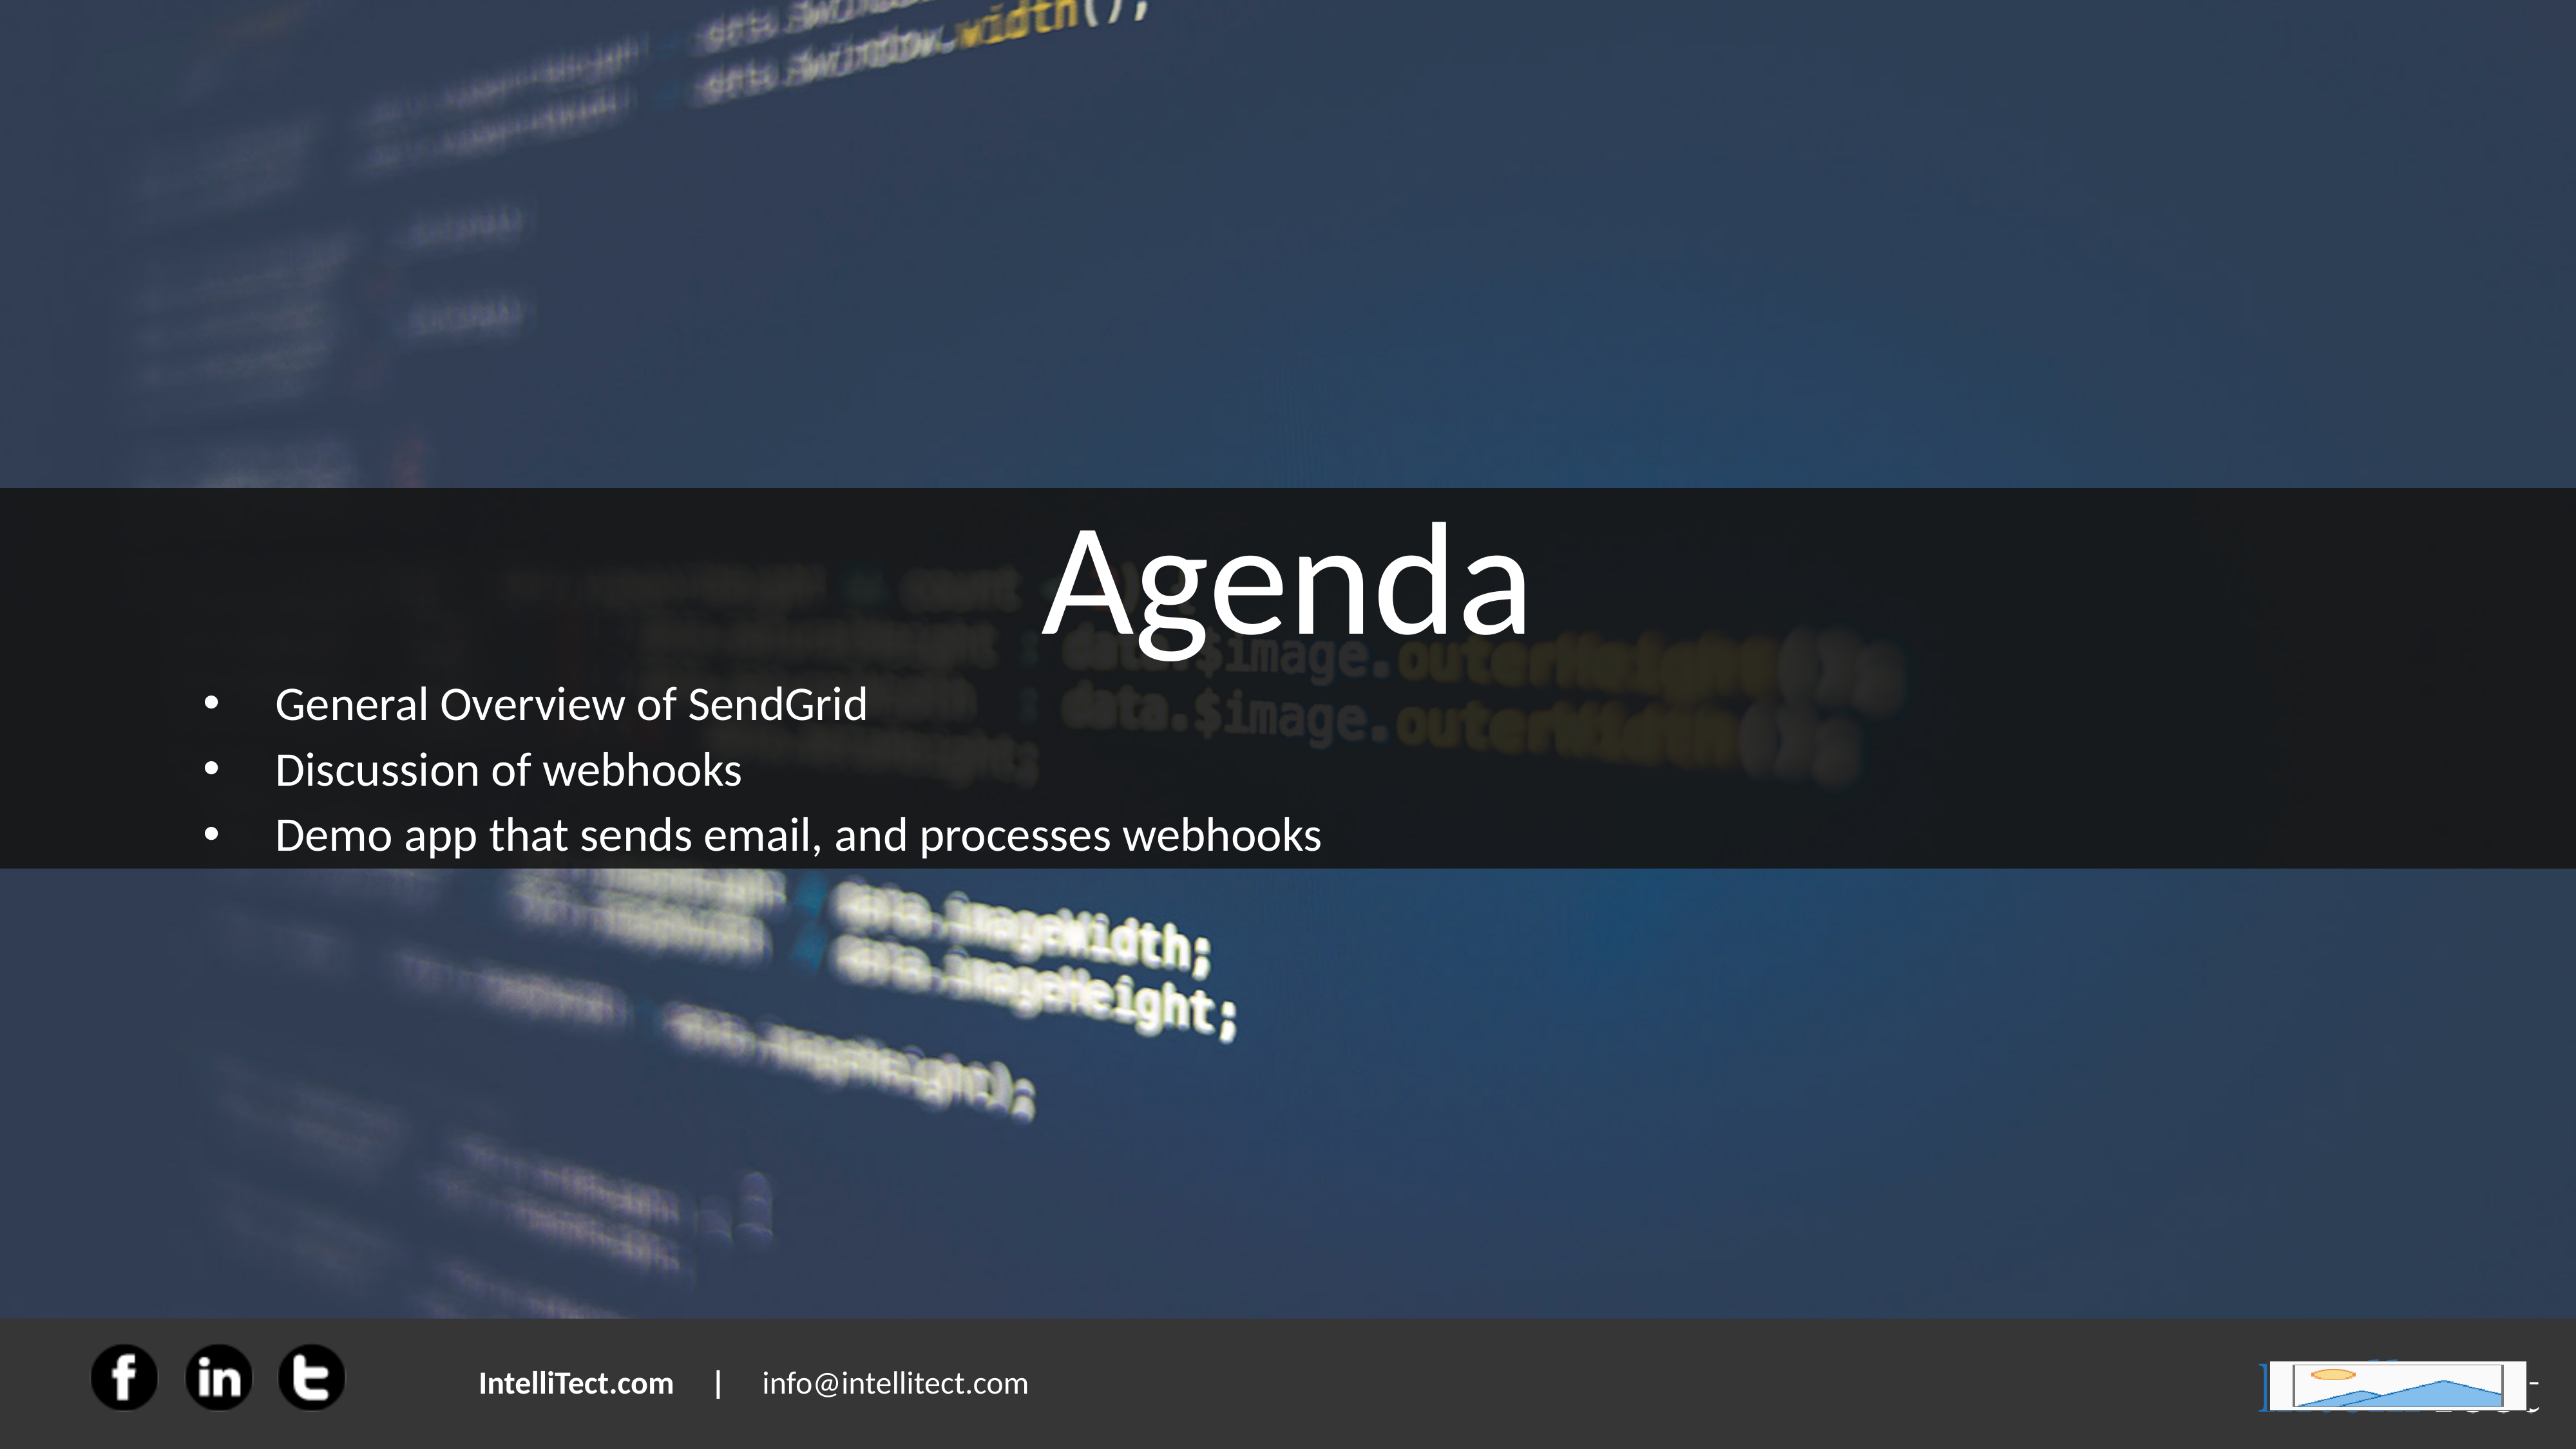

# Agenda

General Overview of SendGrid
Discussion of webhooks
Demo app that sends email, and processes webhooks